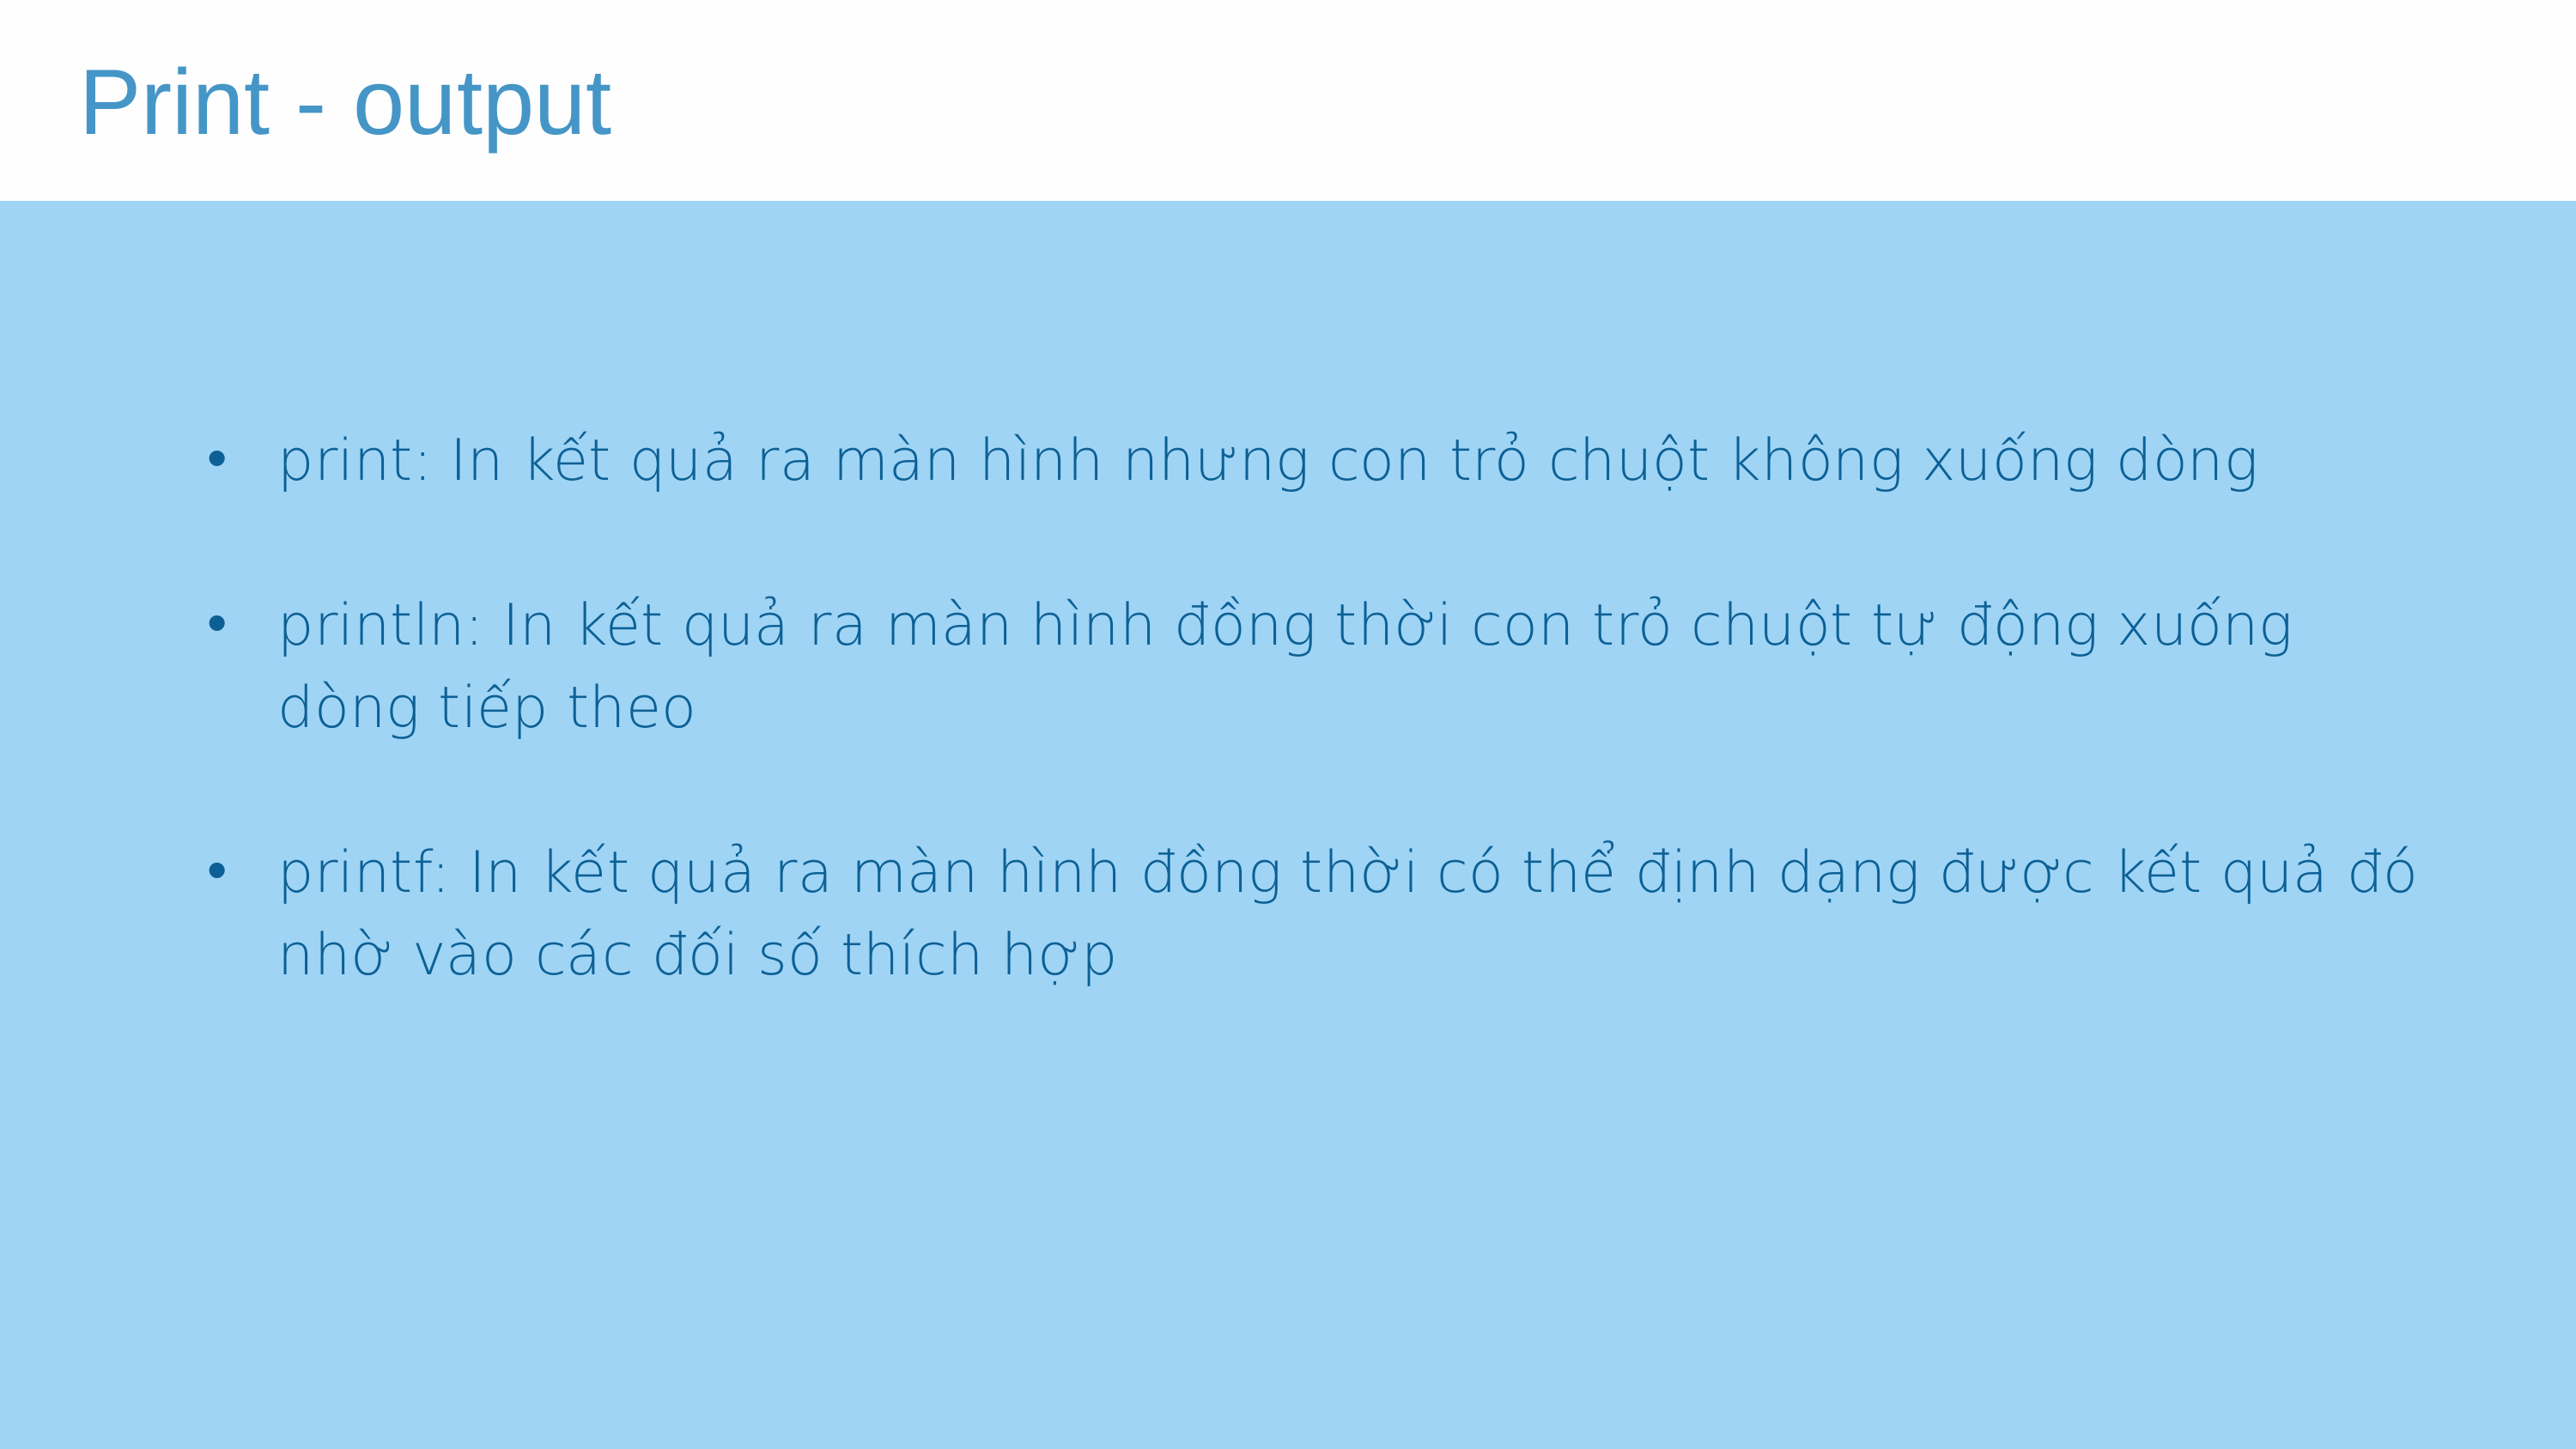

Print - output
print: In kết quả ra màn hình nhưng con trỏ chuột không xuống dòng

println: In kết quả ra màn hình đồng thời con trỏ chuột tự động xuống dòng tiếp theo

printf: In kết quả ra màn hình đồng thời có thể định dạng được kết quả đó nhờ vào các đối số thích hợp